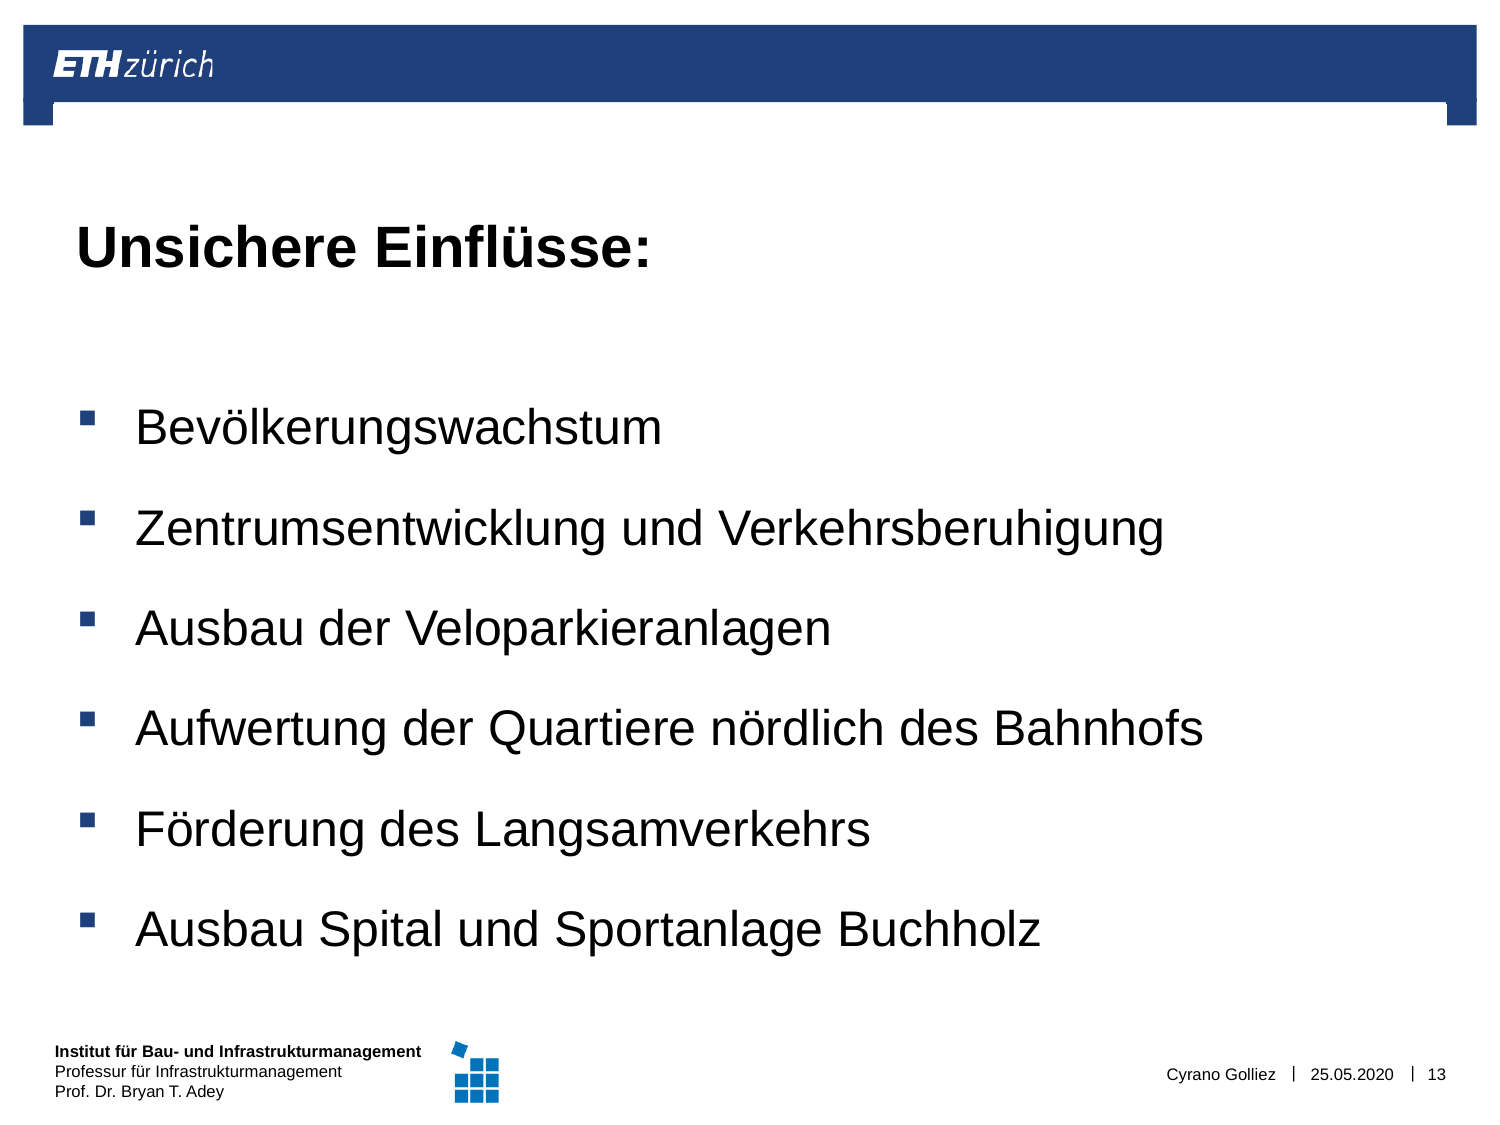

# Unsichere Einflüsse:
Bevölkerungswachstum
Zentrumsentwicklung und Verkehrsberuhigung
Ausbau der Veloparkieranlagen
Aufwertung der Quartiere nördlich des Bahnhofs
Förderung des Langsamverkehrs
Ausbau Spital und Sportanlage Buchholz

Cyrano Golliez
25.05.2020
13